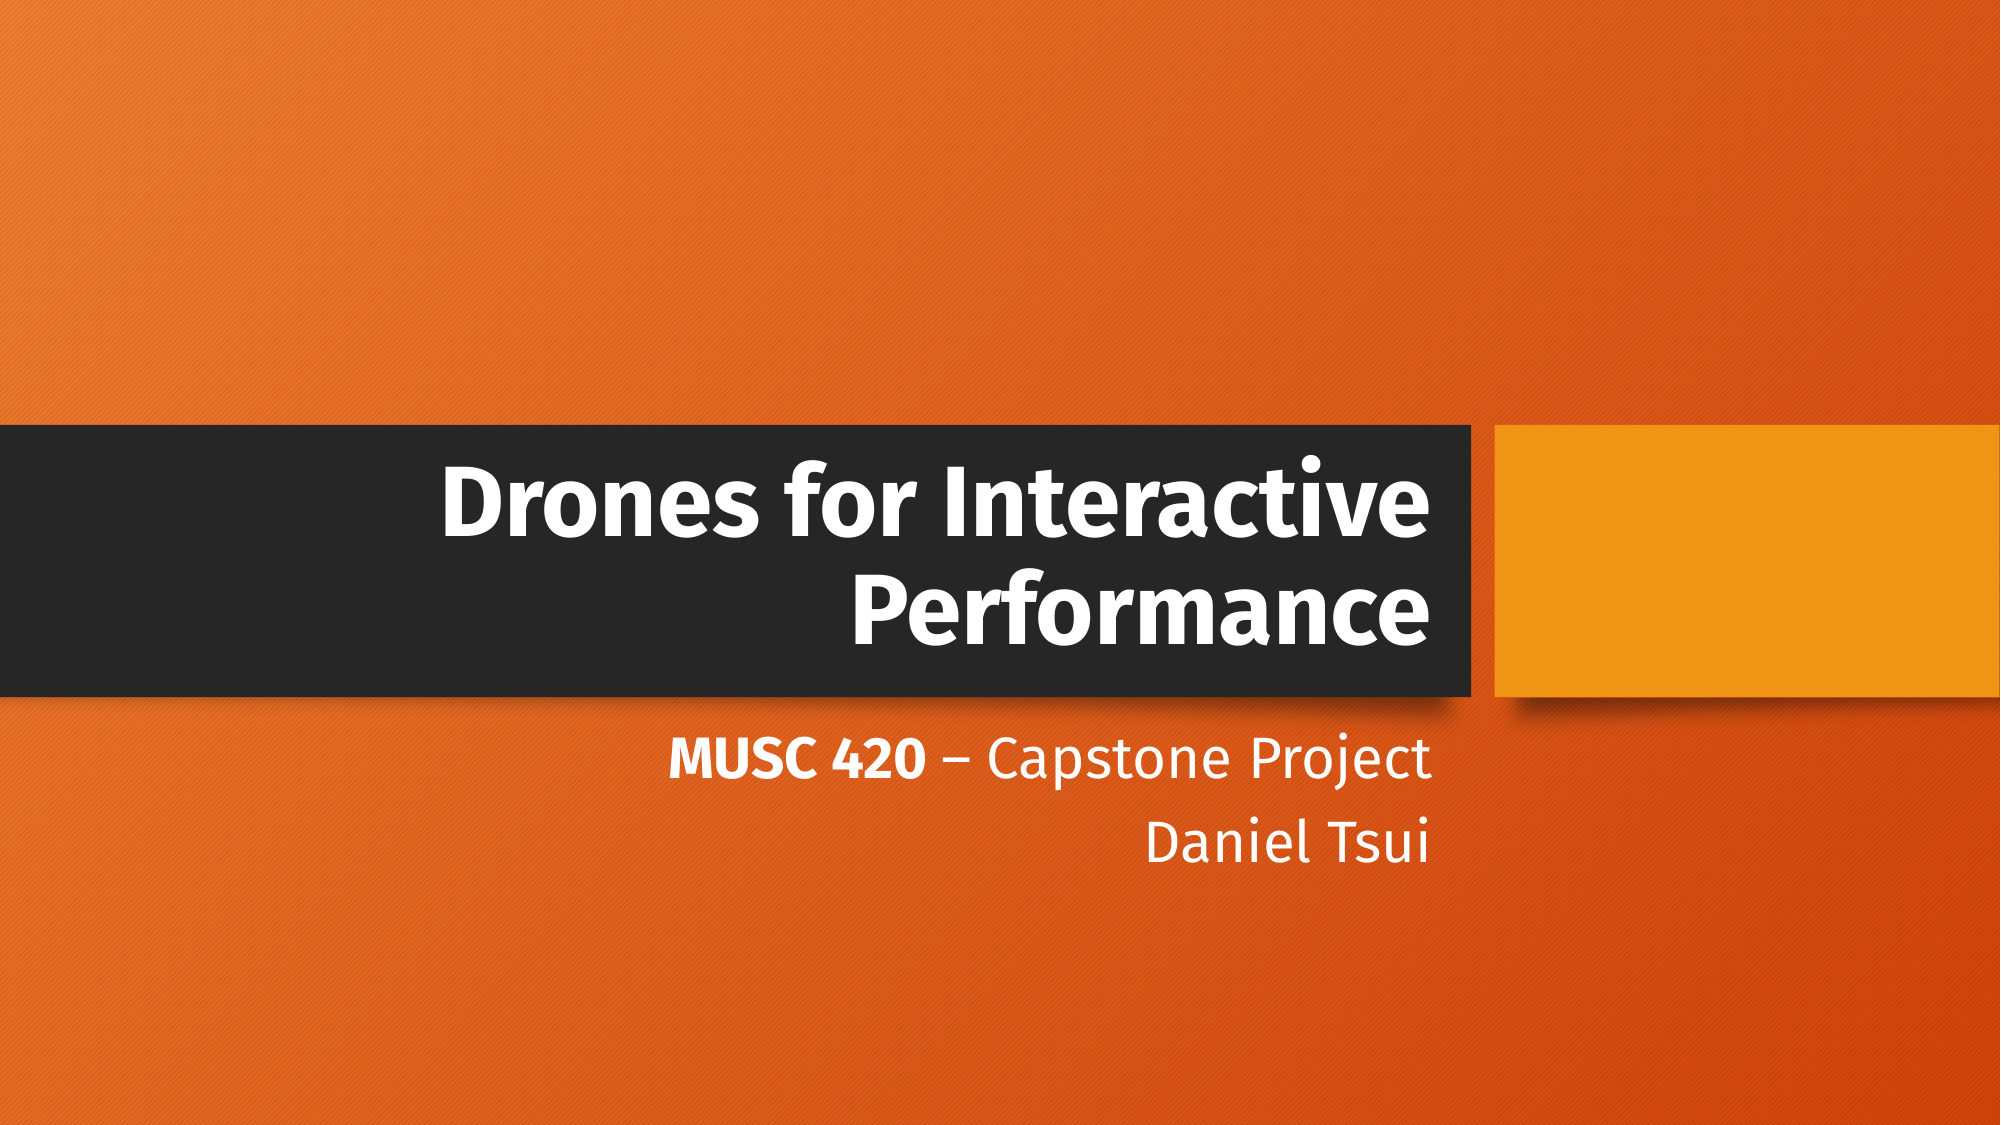

# Drones for Interactive Performance
MUSC 420 – Capstone Project
Daniel Tsui